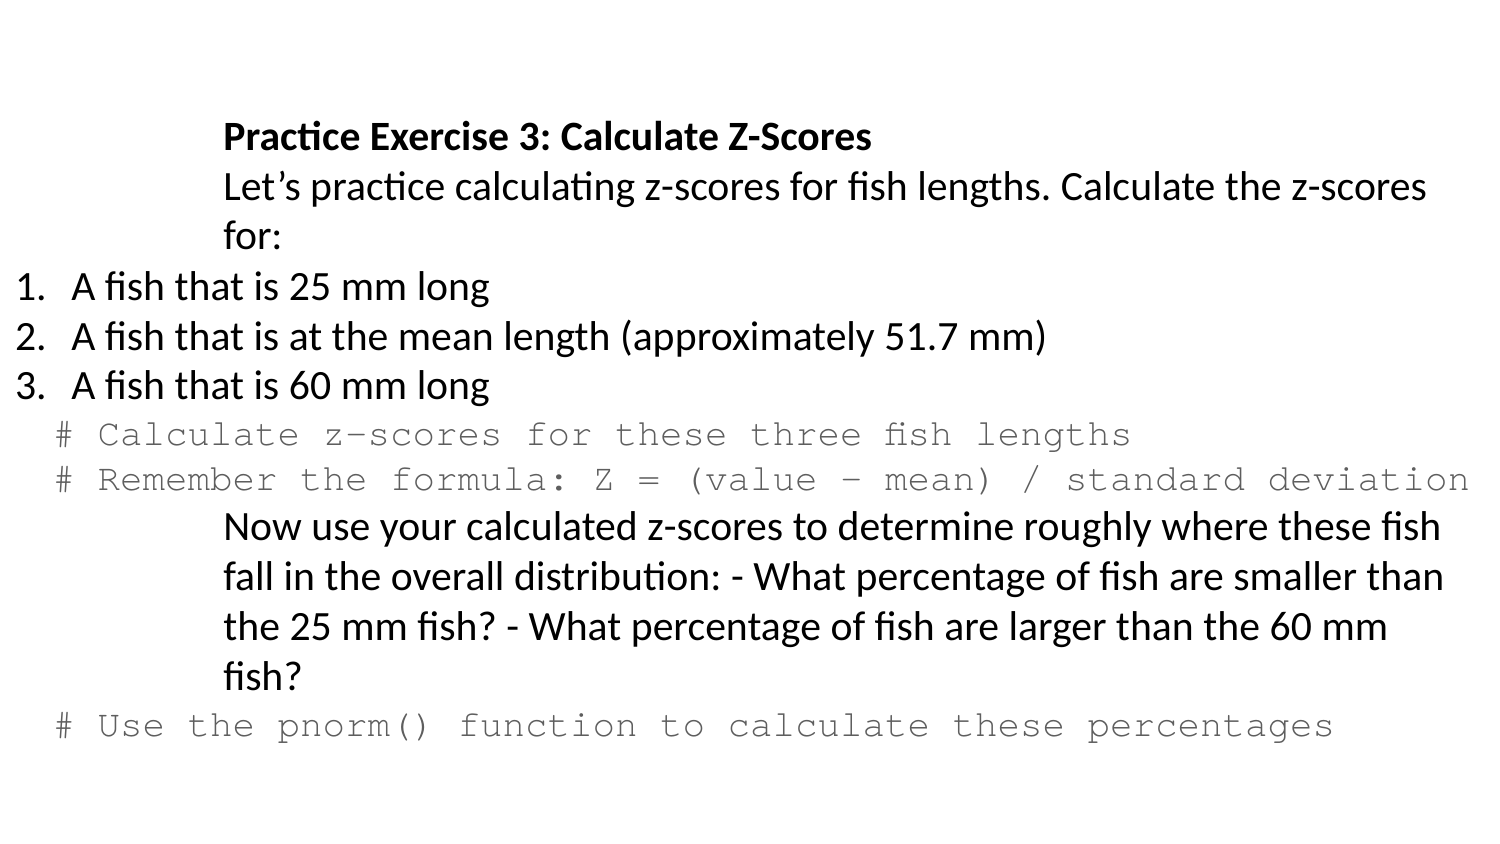

Practice Exercise 3: Calculate Z-Scores
Let’s practice calculating z-scores for fish lengths. Calculate the z-scores for:
A fish that is 25 mm long
A fish that is at the mean length (approximately 51.7 mm)
A fish that is 60 mm long
# Calculate z-scores for these three fish lengths # Remember the formula: Z = (value - mean) / standard deviation
Now use your calculated z-scores to determine roughly where these fish fall in the overall distribution: - What percentage of fish are smaller than the 25 mm fish? - What percentage of fish are larger than the 60 mm fish?
# Use the pnorm() function to calculate these percentages